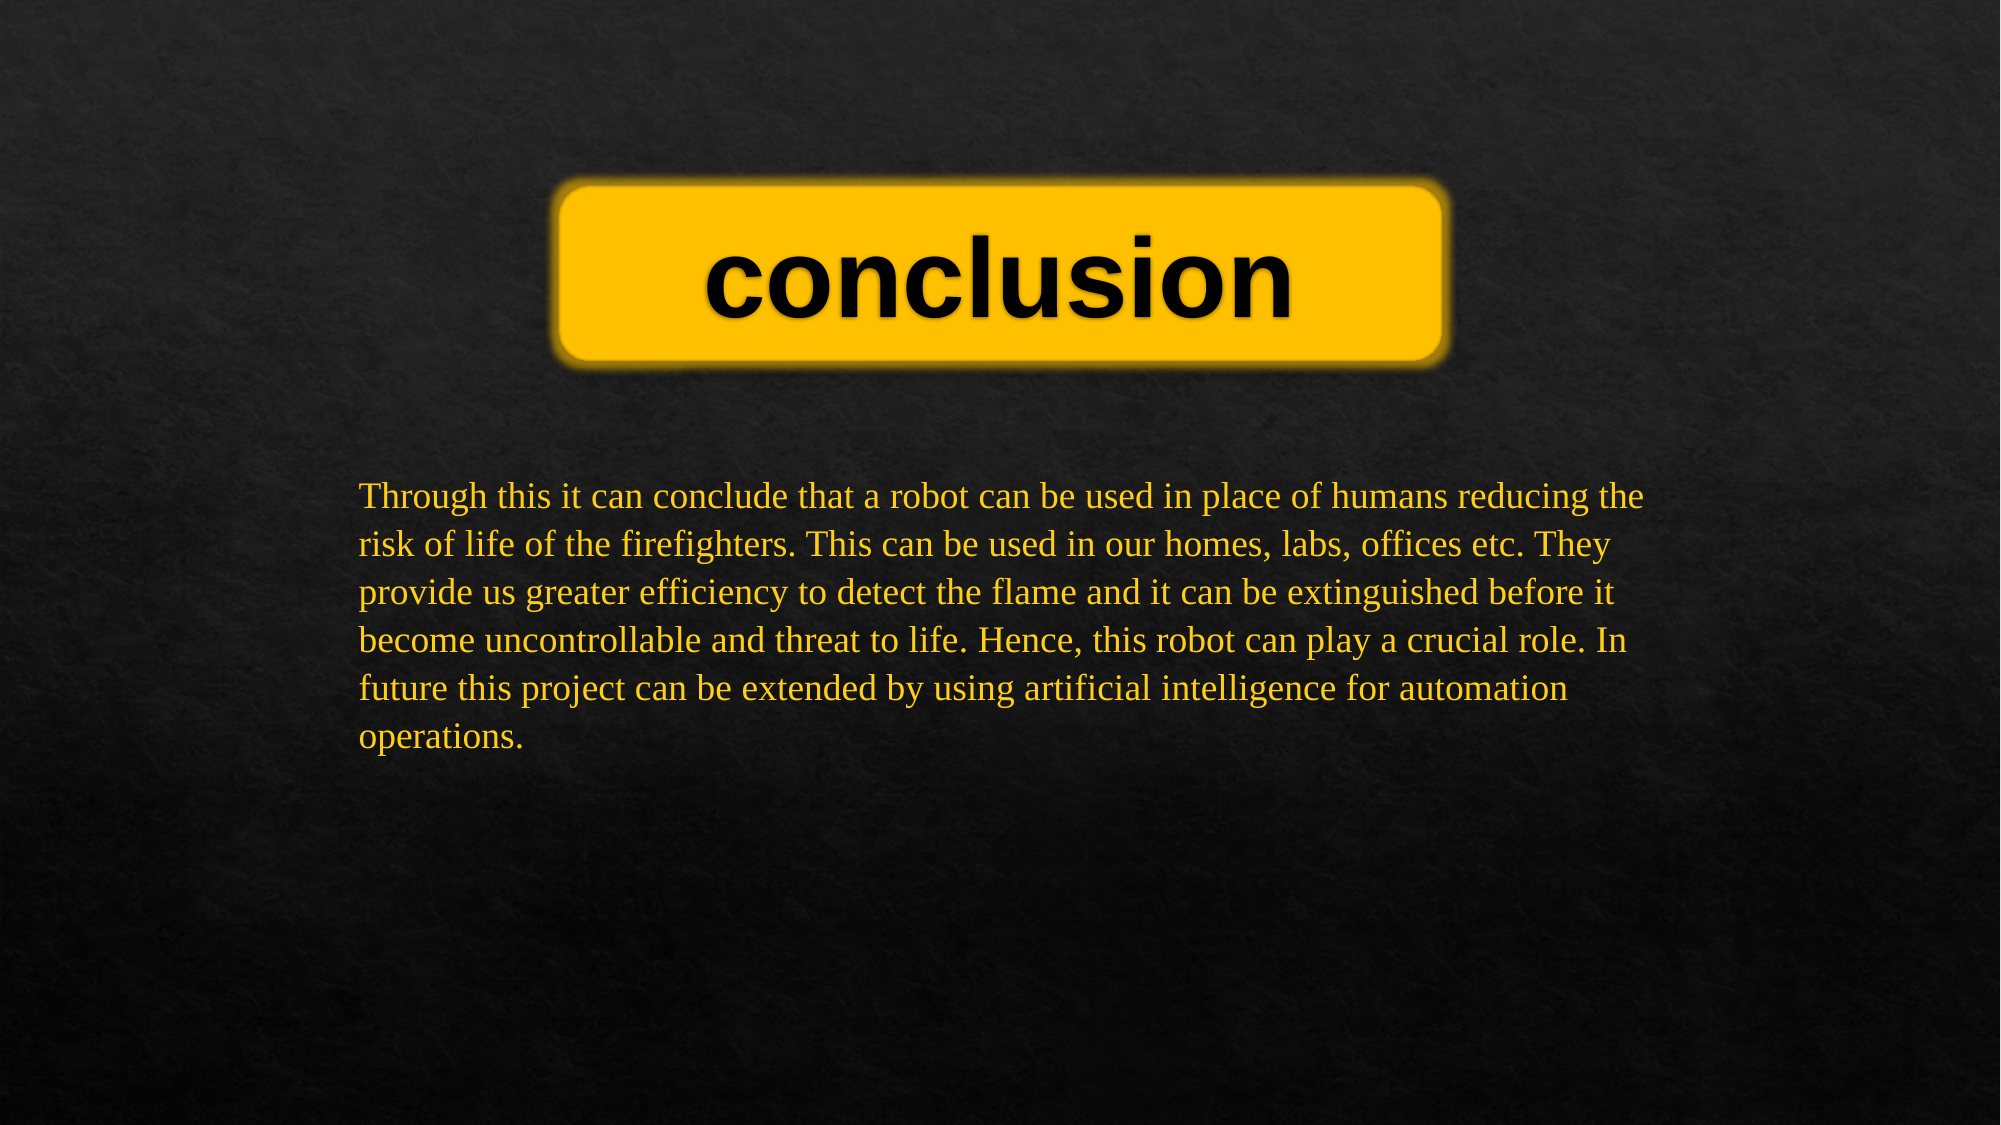

# conclusion

Through this it can conclude that a robot can be used in place of humans reducing the risk of life of the firefighters. This can be used in our homes, labs, offices etc. They provide us greater efficiency to detect the flame and it can be extinguished before it become uncontrollable and threat to life. Hence, this robot can play a crucial role. In future this project can be extended by using artificial intelligence for automation operations.